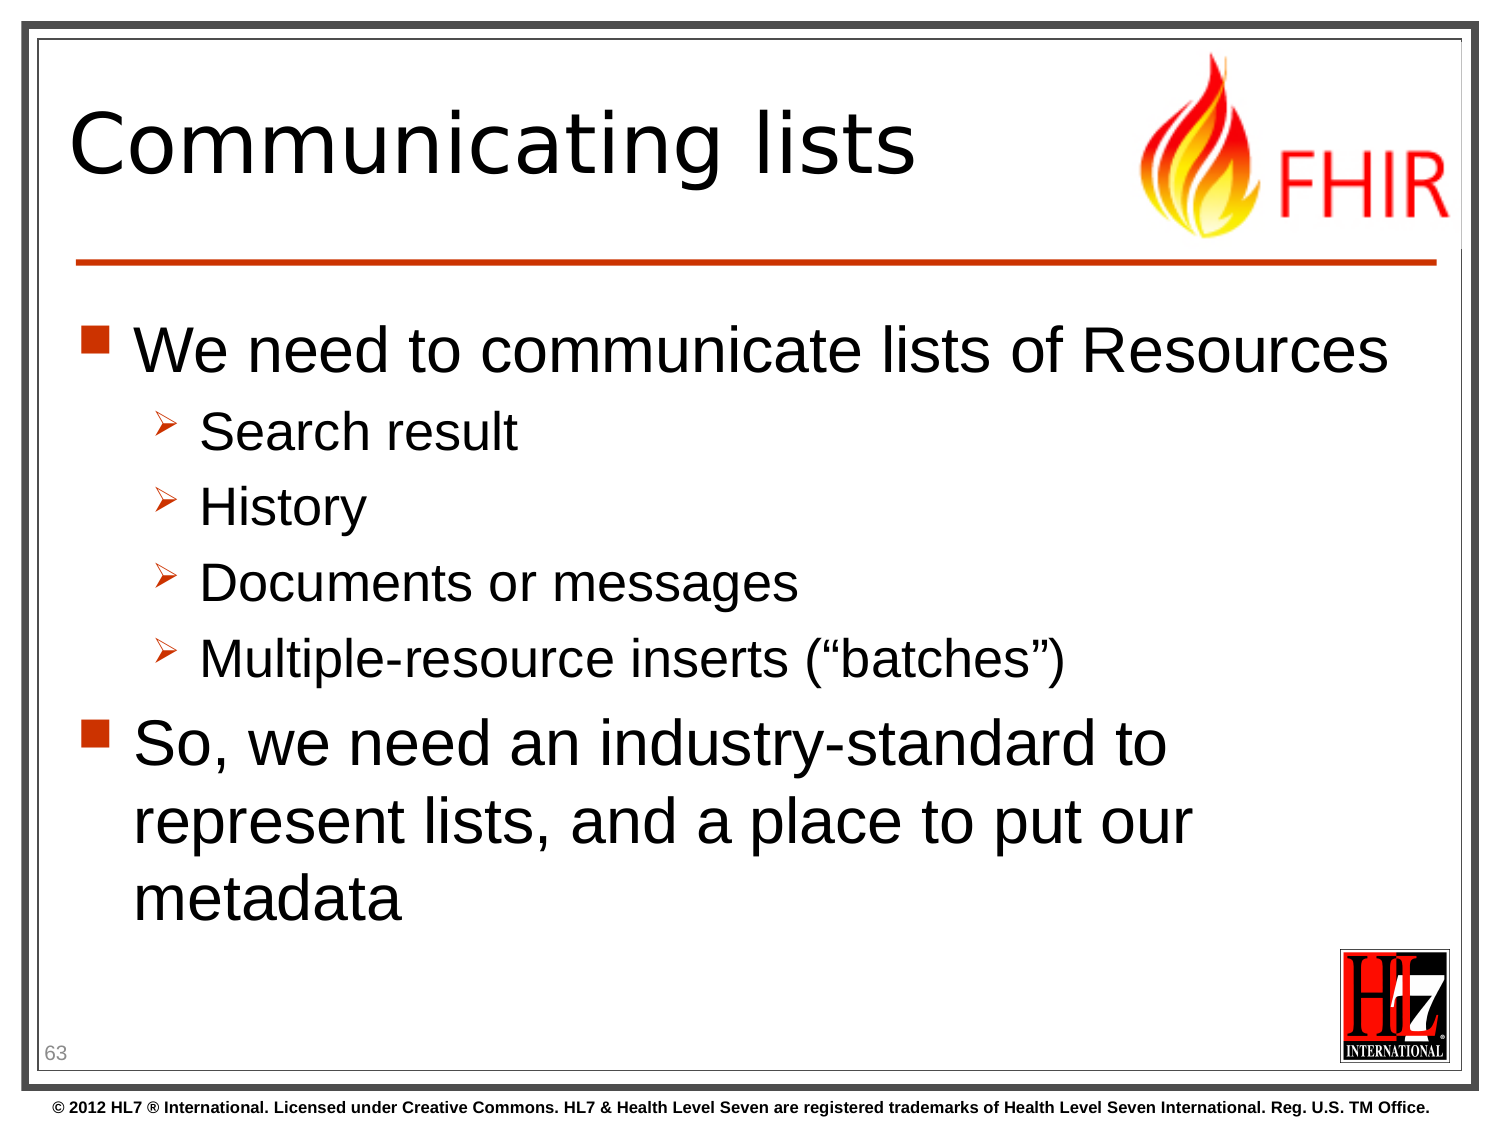

# Communicating lists
We need to communicate lists of Resources
Search result
History
Documents or messages
Multiple-resource inserts (“batches”)
So, we need an industry-standard to represent lists, and a place to put our metadata
63